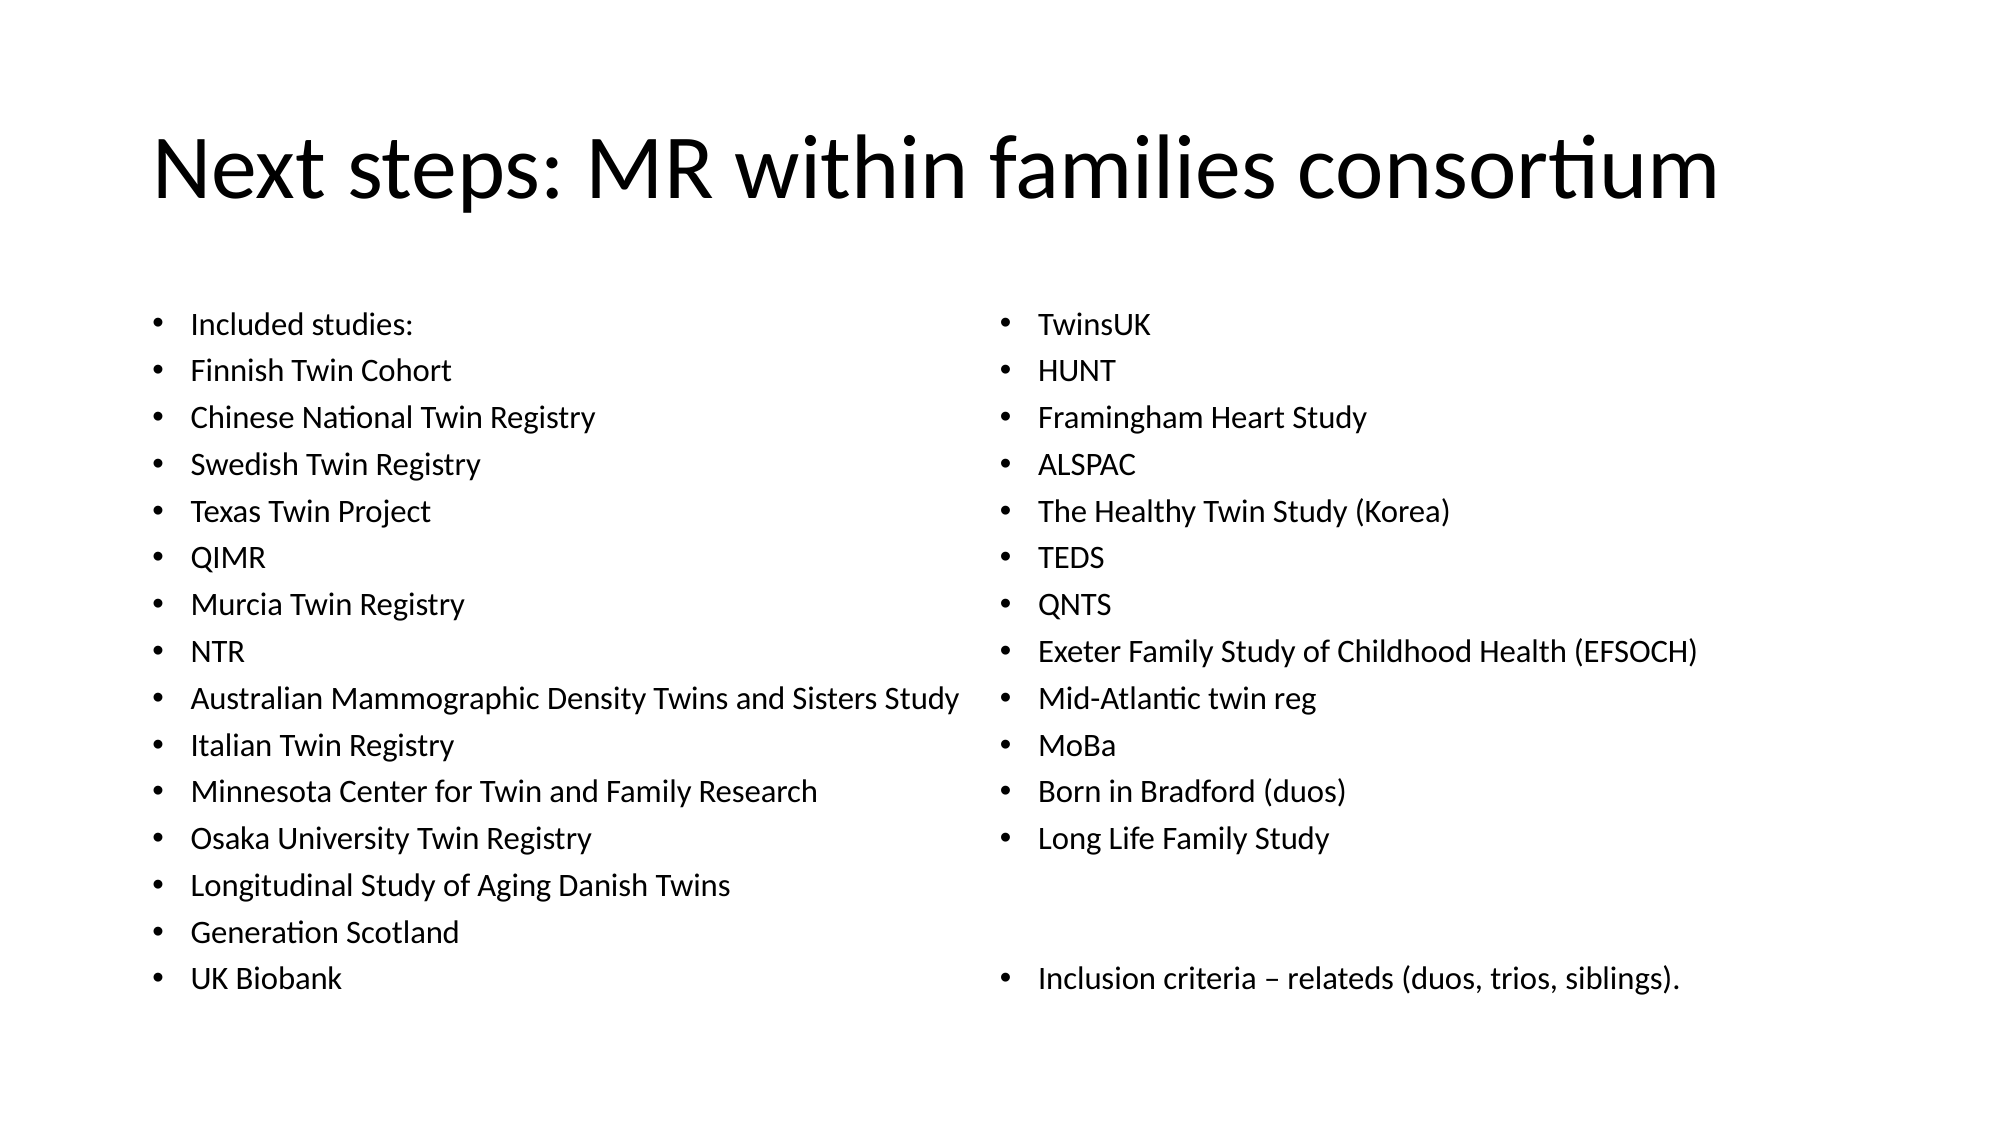

# Next steps: MR within families consortium
Included studies:
Finnish Twin Cohort
Chinese National Twin Registry
Swedish Twin Registry
Texas Twin Project
QIMR
Murcia Twin Registry
NTR
Australian Mammographic Density Twins and Sisters Study
Italian Twin Registry
Minnesota Center for Twin and Family Research
Osaka University Twin Registry
Longitudinal Study of Aging Danish Twins
Generation Scotland
UK Biobank
TwinsUK
HUNT
Framingham Heart Study
ALSPAC
The Healthy Twin Study (Korea)
TEDS
QNTS
Exeter Family Study of Childhood Health (EFSOCH)
Mid-Atlantic twin reg
MoBa
Born in Bradford (duos)
Long Life Family Study

Inclusion criteria – relateds (duos, trios, siblings).